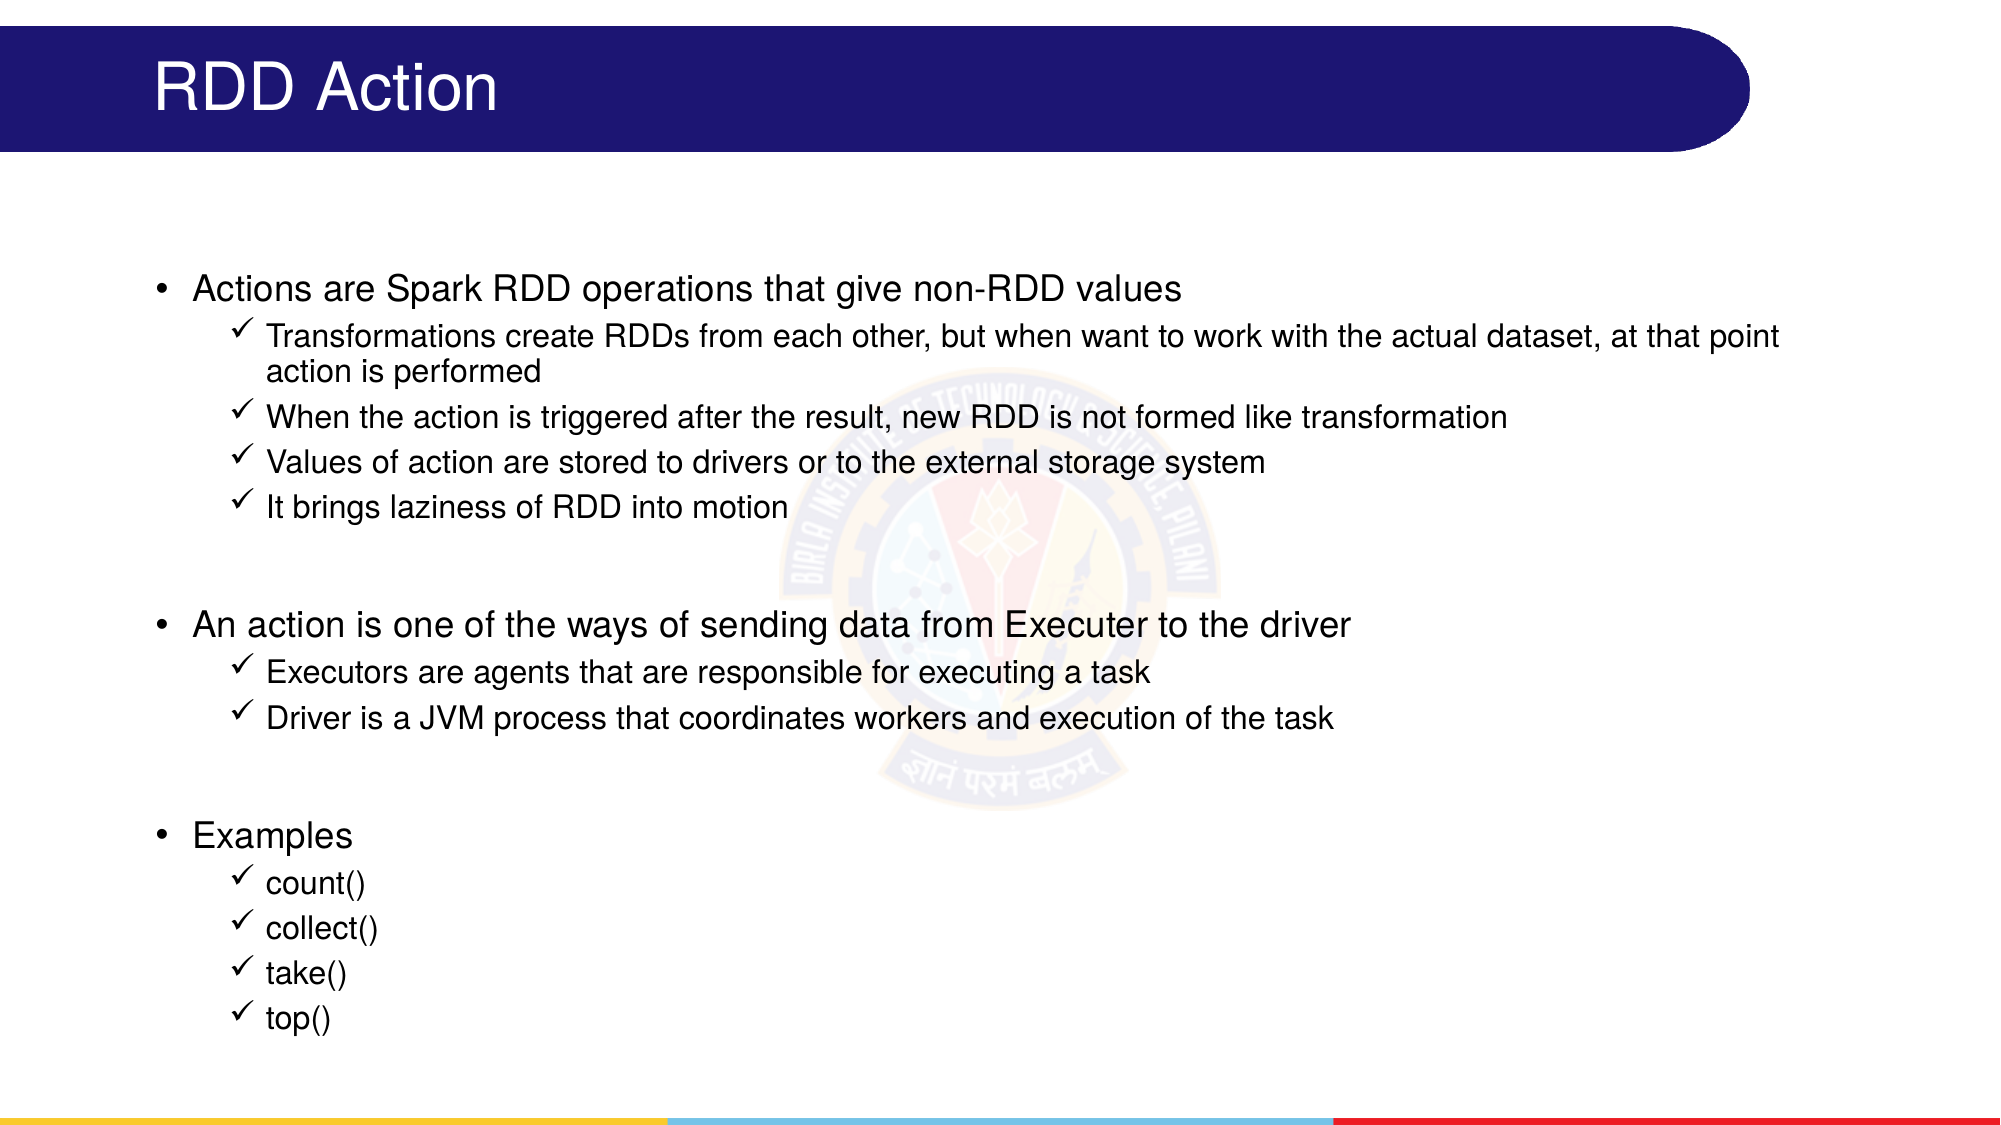

# RDD Action

Actions are Spark RDD operations that give non-RDD values
Transformations create RDDs from each other, but when want to work with the actual dataset, at that point action is performed
When the action is triggered after the result, new RDD is not formed like transformation
Values of action are stored to drivers or to the external storage system
It brings laziness of RDD into motion

An action is one of the ways of sending data from Executer to the driver
Executors are agents that are responsible for executing a task
Driver is a JVM process that coordinates workers and execution of the task

Examples
count()
collect()
take()
top()